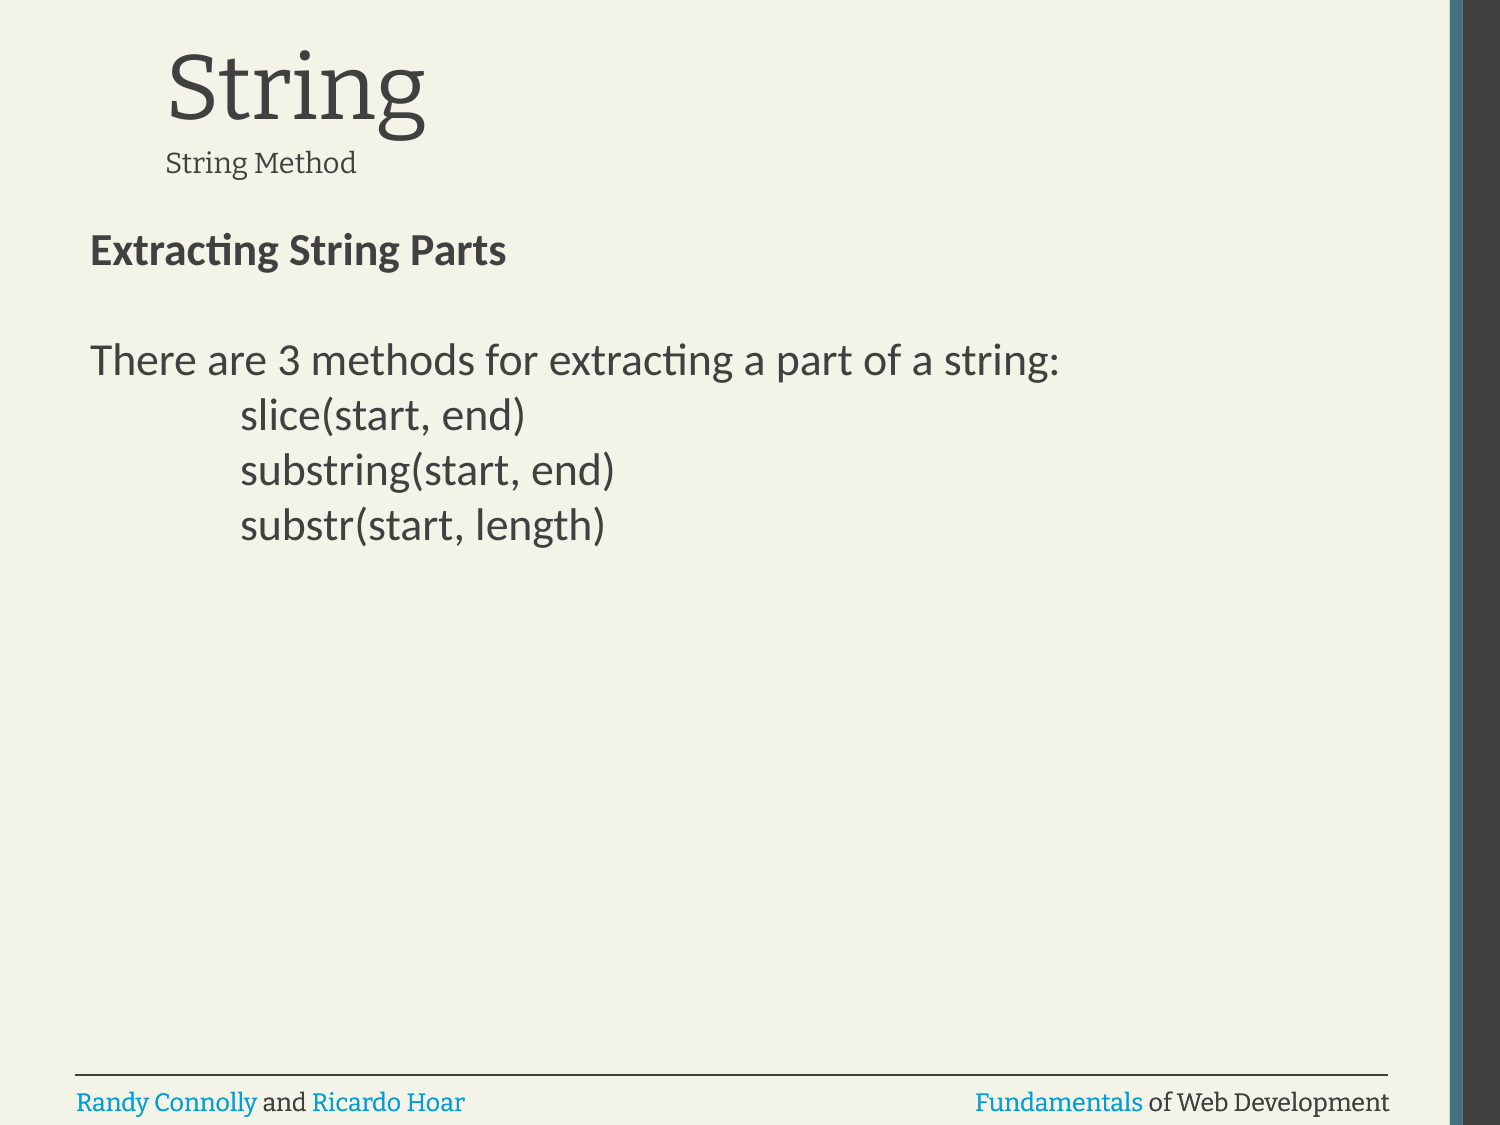

# String
String Method
Extracting String Parts

There are 3 methods for extracting a part of a string:
slice(start, end)
substring(start, end)
substr(start, length)